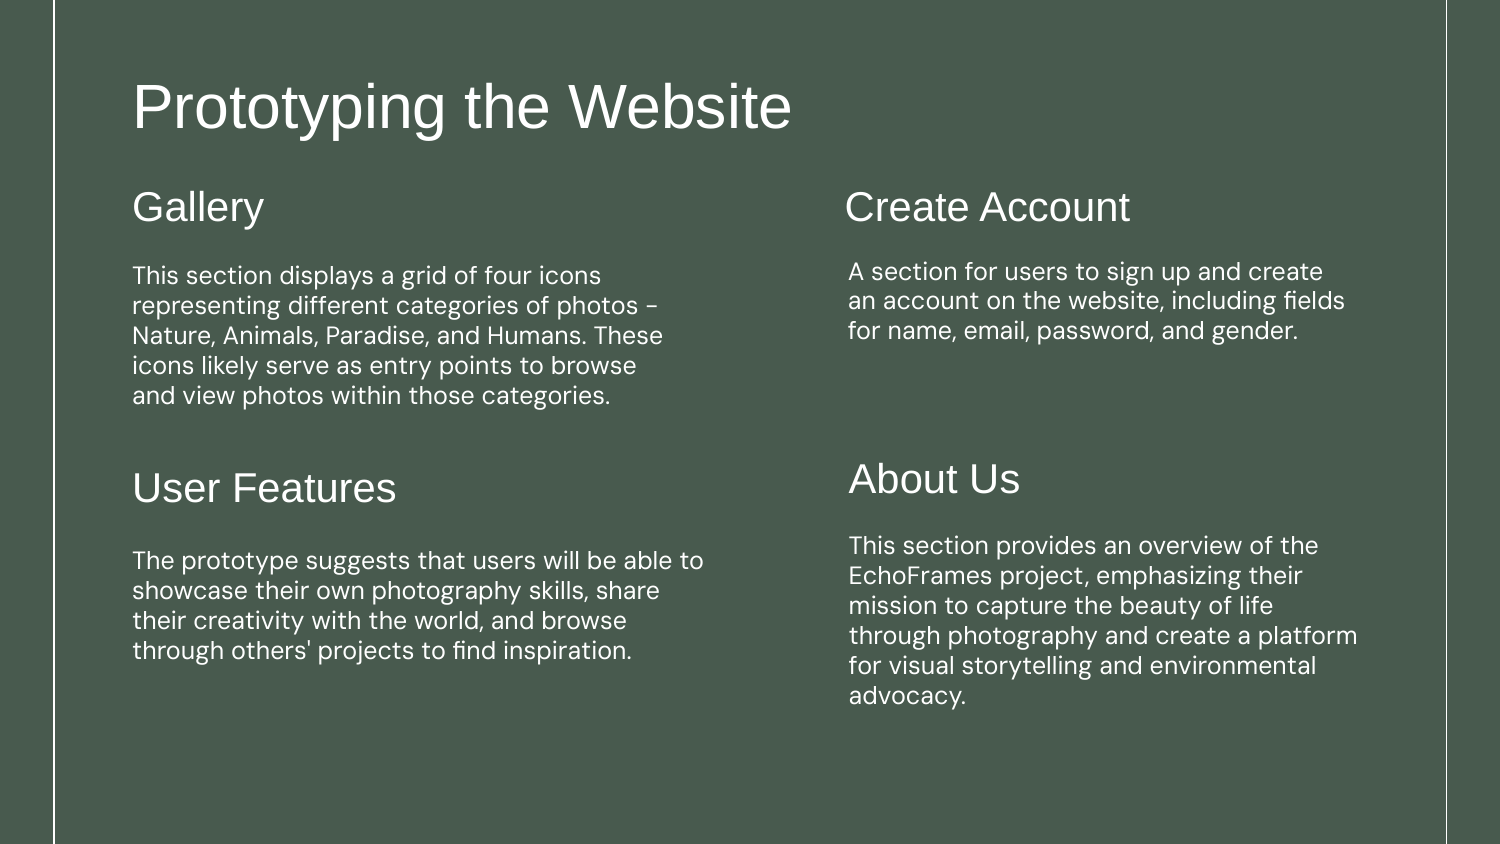

# Prototyping the Website
Gallery
Create Account
A section for users to sign up and create an account on the website, including fields for name, email, password, and gender.
This section displays a grid of four icons representing different categories of photos - Nature, Animals, Paradise, and Humans. These icons likely serve as entry points to browse and view photos within those categories.
About Us
User Features
This section provides an overview of the EchoFrames project, emphasizing their mission to capture the beauty of life through photography and create a platform for visual storytelling and environmental advocacy.
The prototype suggests that users will be able to showcase their own photography skills, share their creativity with the world, and browse through others' projects to find inspiration.